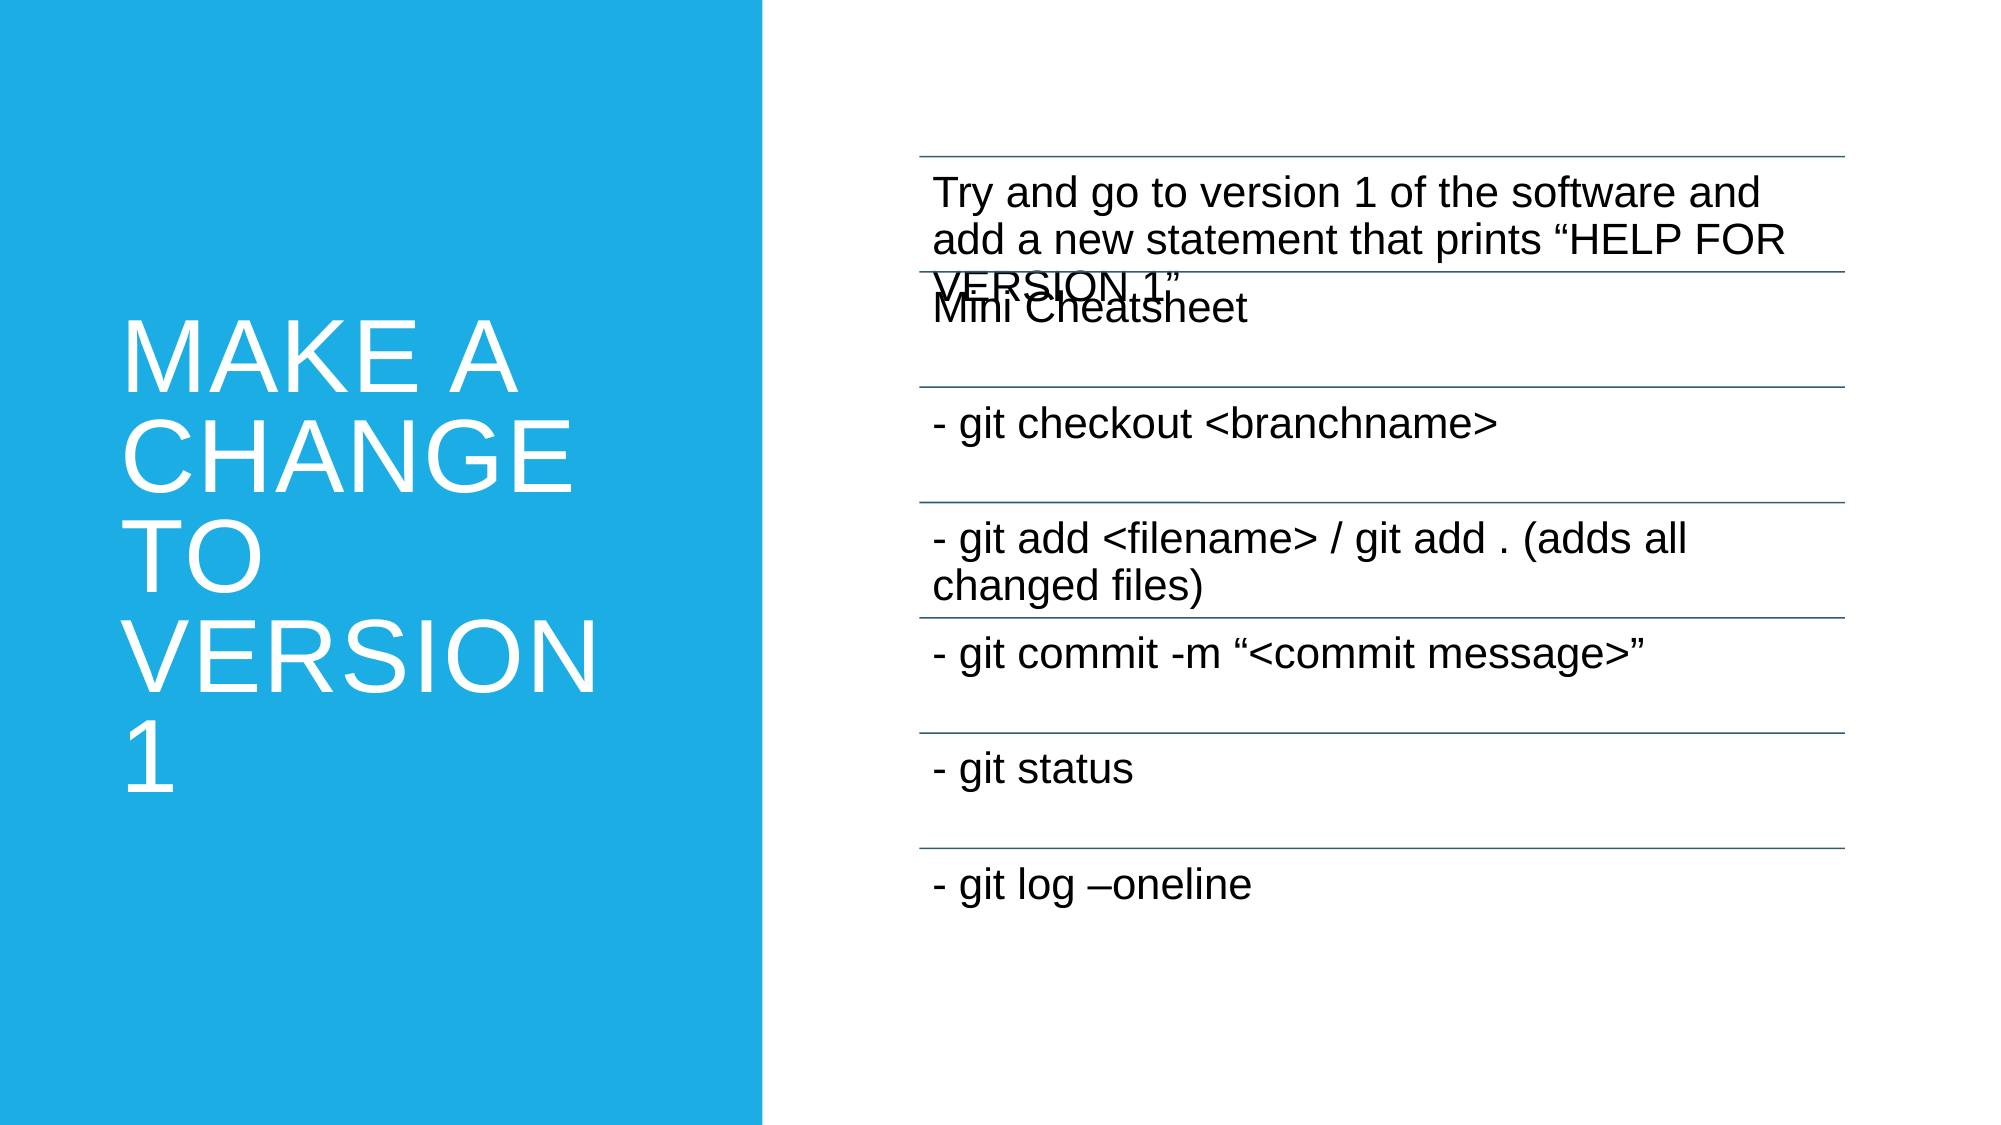

# Make a change to version 1
Try and go to version 1 of the software and add a new statement that prints “HELP FOR VERSION 1”
Mini Cheatsheet
- git checkout <branchname>
- git add <filename> / git add . (adds all changed files)
- git commit -m “<commit message>”
- git status
- git log –oneline